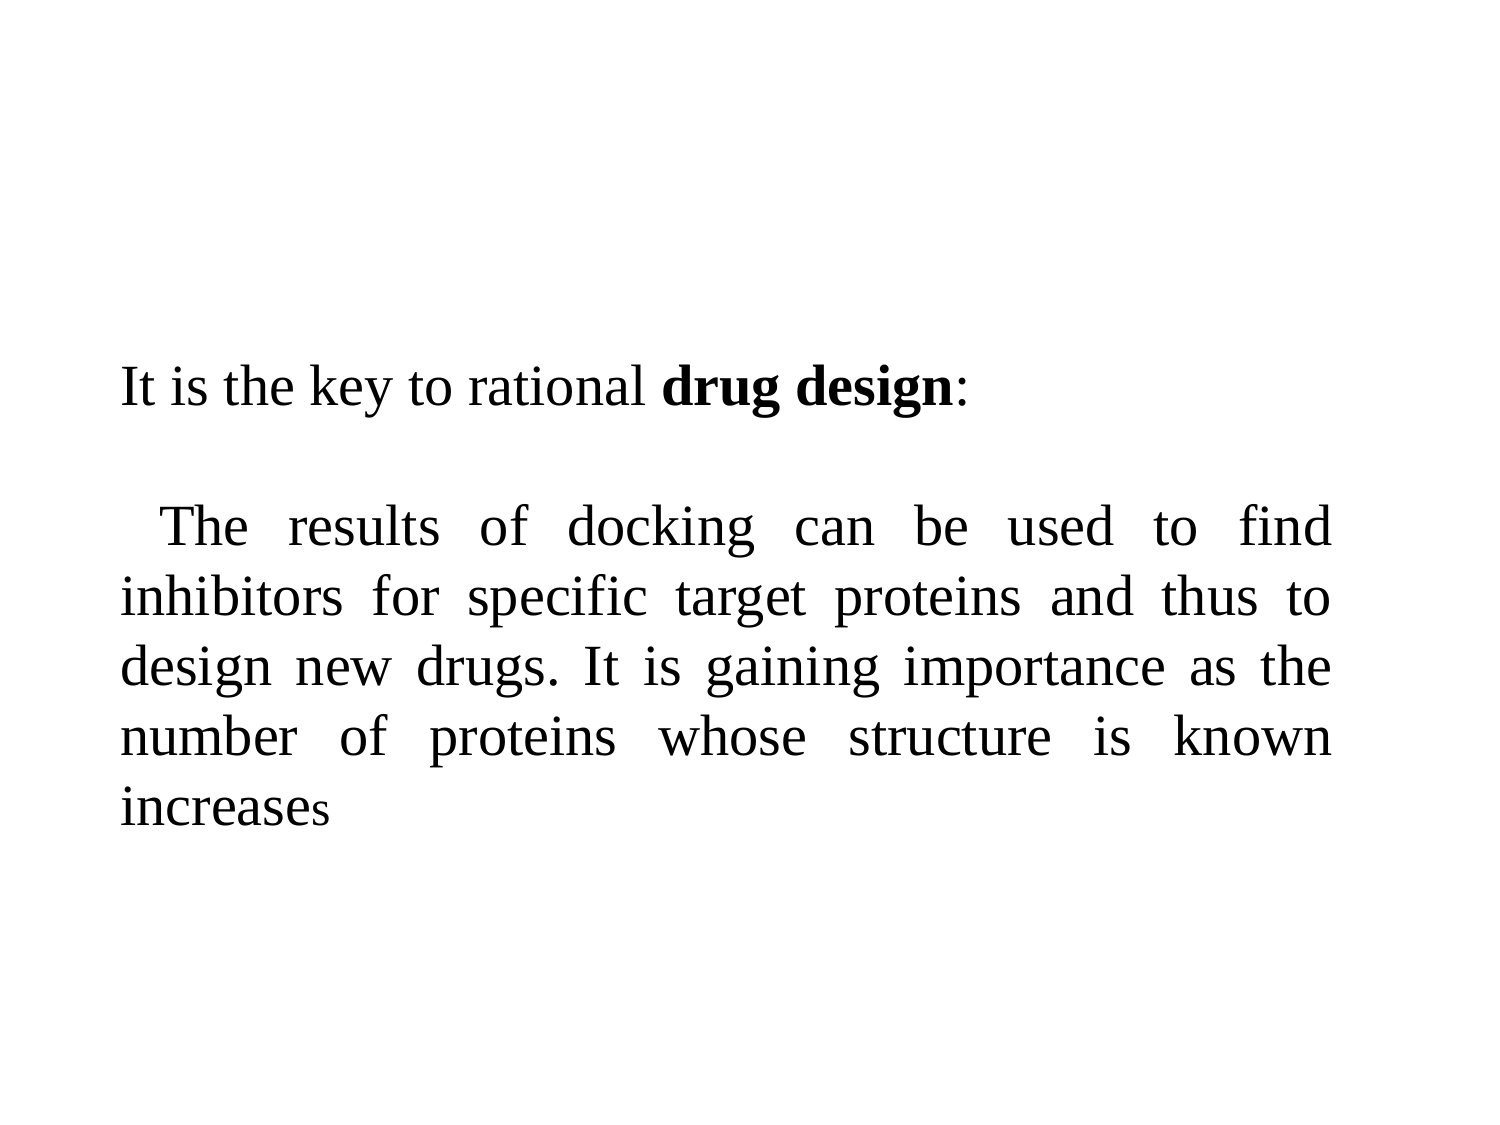

It is the key to rational drug design:

 The results of docking can be used to find inhibitors for specific target proteins and thus to design new drugs. It is gaining importance as the number of proteins whose structure is known increases